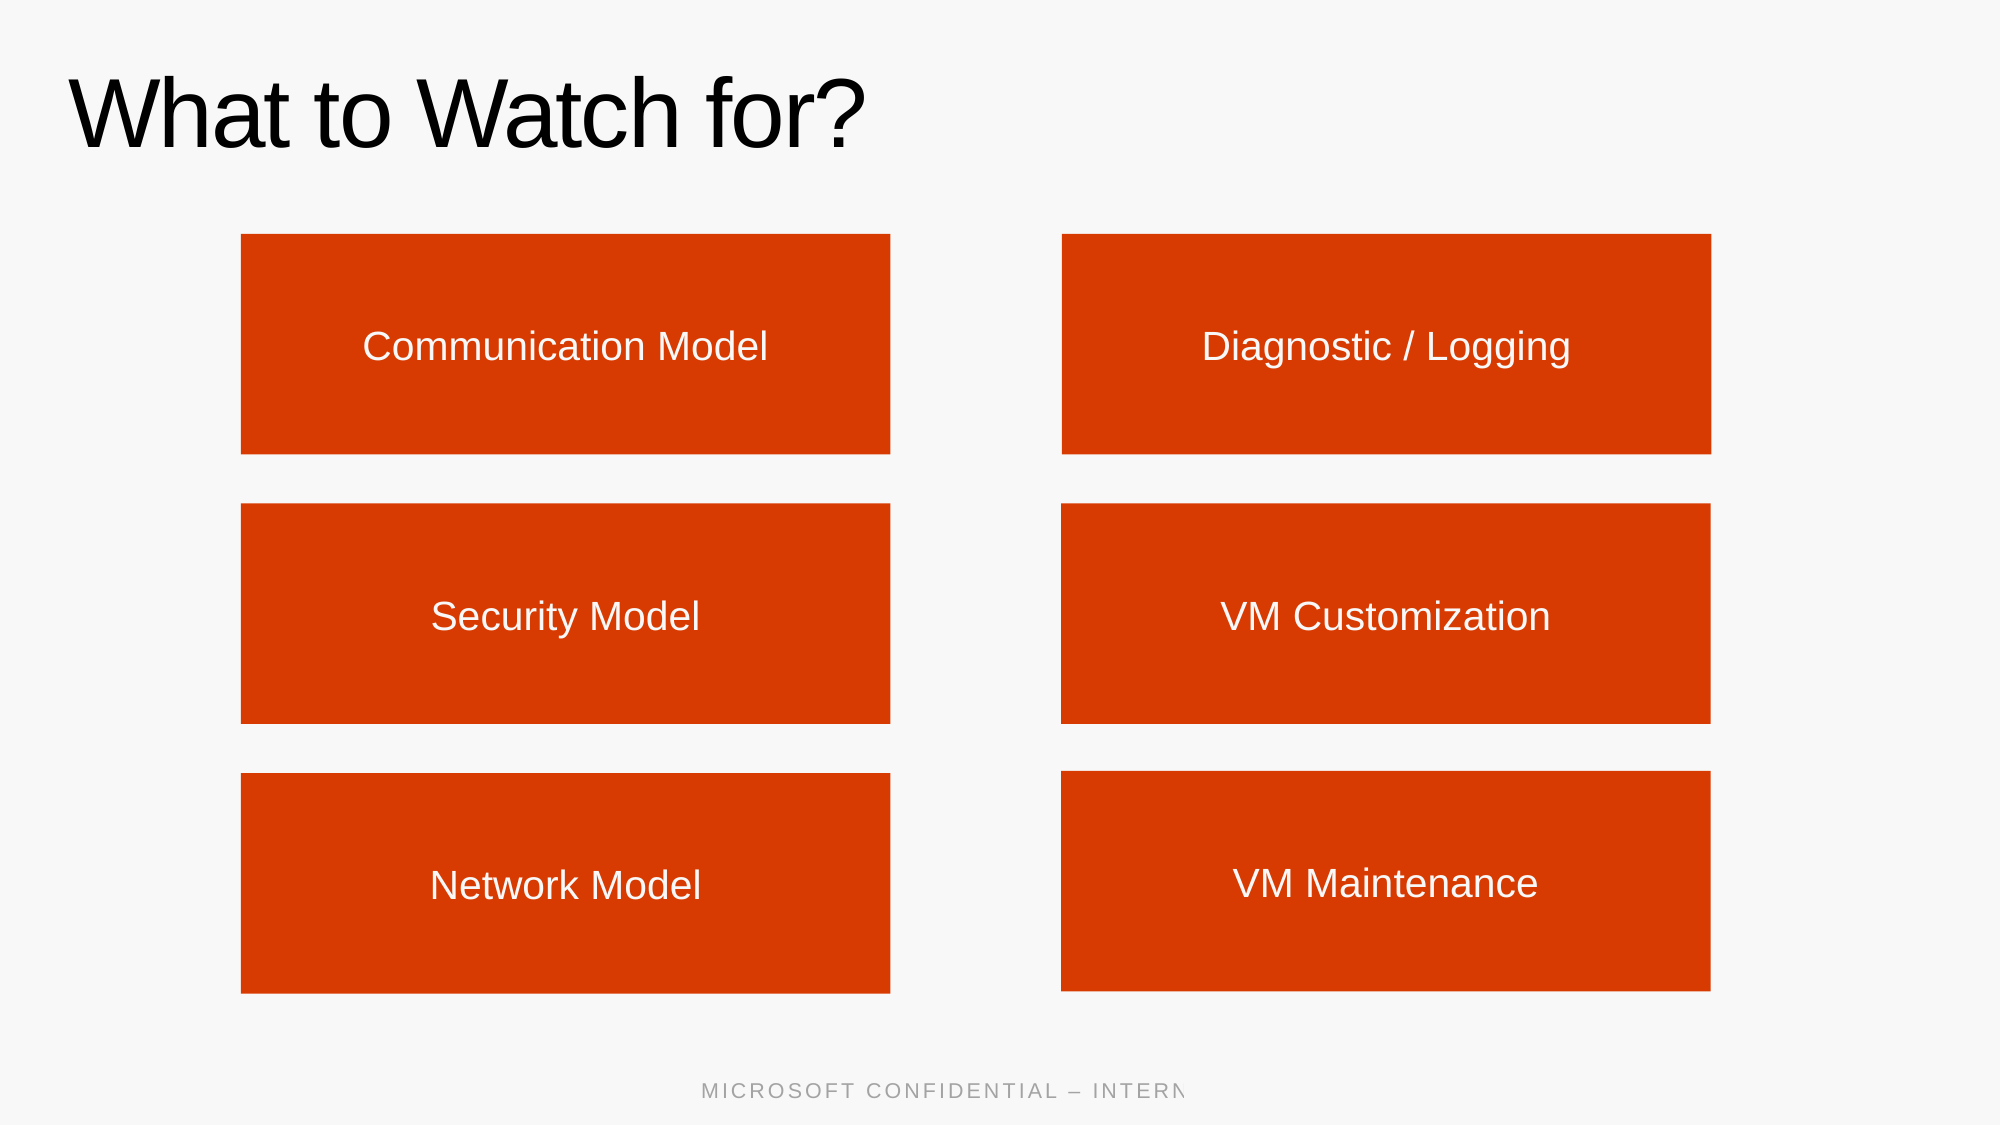

# What to Watch for?
Communication Model
Diagnostic / Logging
Security Model
VM Customization
VM Maintenance
Network Model